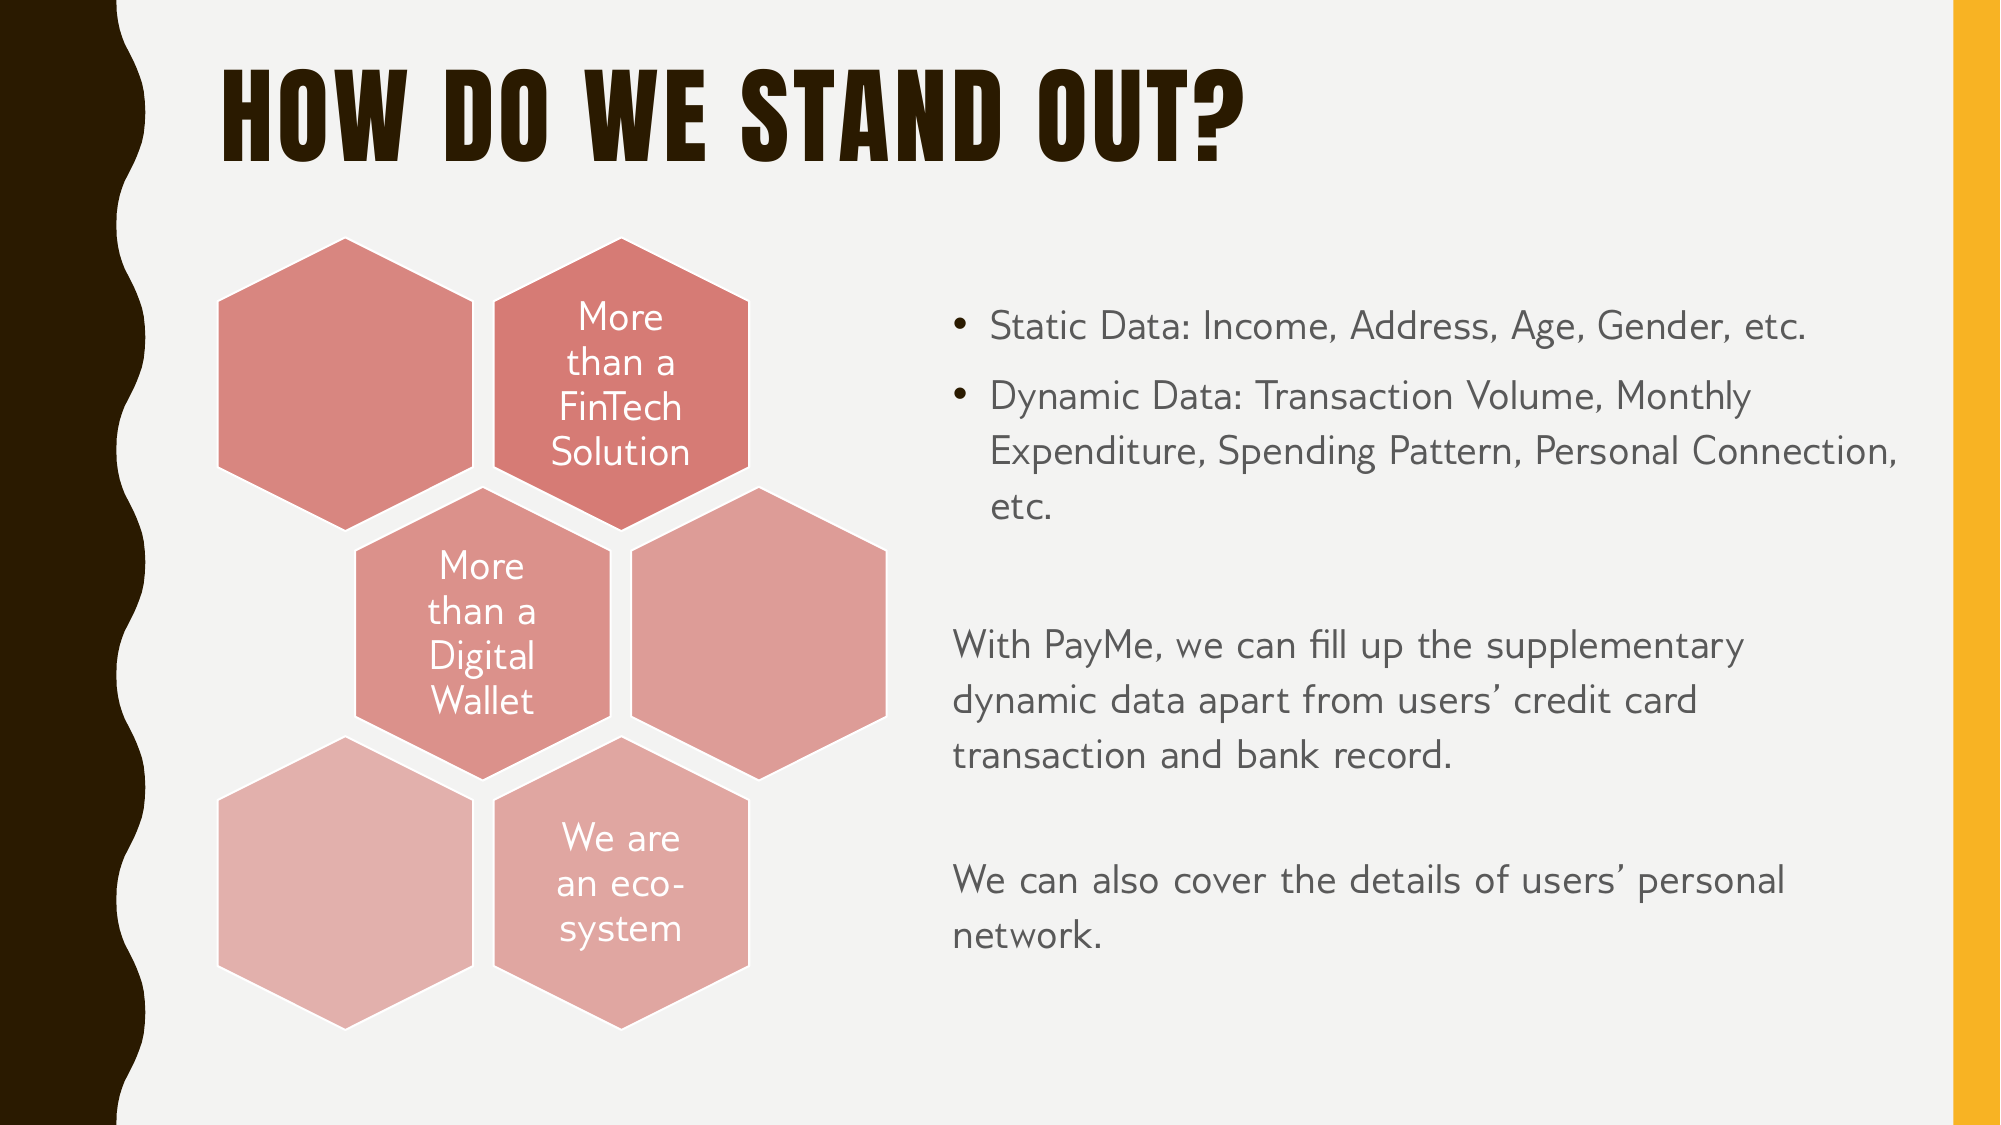

# How do we stand out?
More than a FinTech Solution

More than a Digital Wallet

We are an eco-system

Static Data: Income, Address, Age, Gender, etc.
Dynamic Data: Transaction Volume, Monthly Expenditure, Spending Pattern, Personal Connection, etc.

With PayMe, we can fill up the supplementary dynamic data apart from users’ credit card transaction and bank record.
We can also cover the details of users’ personal network.